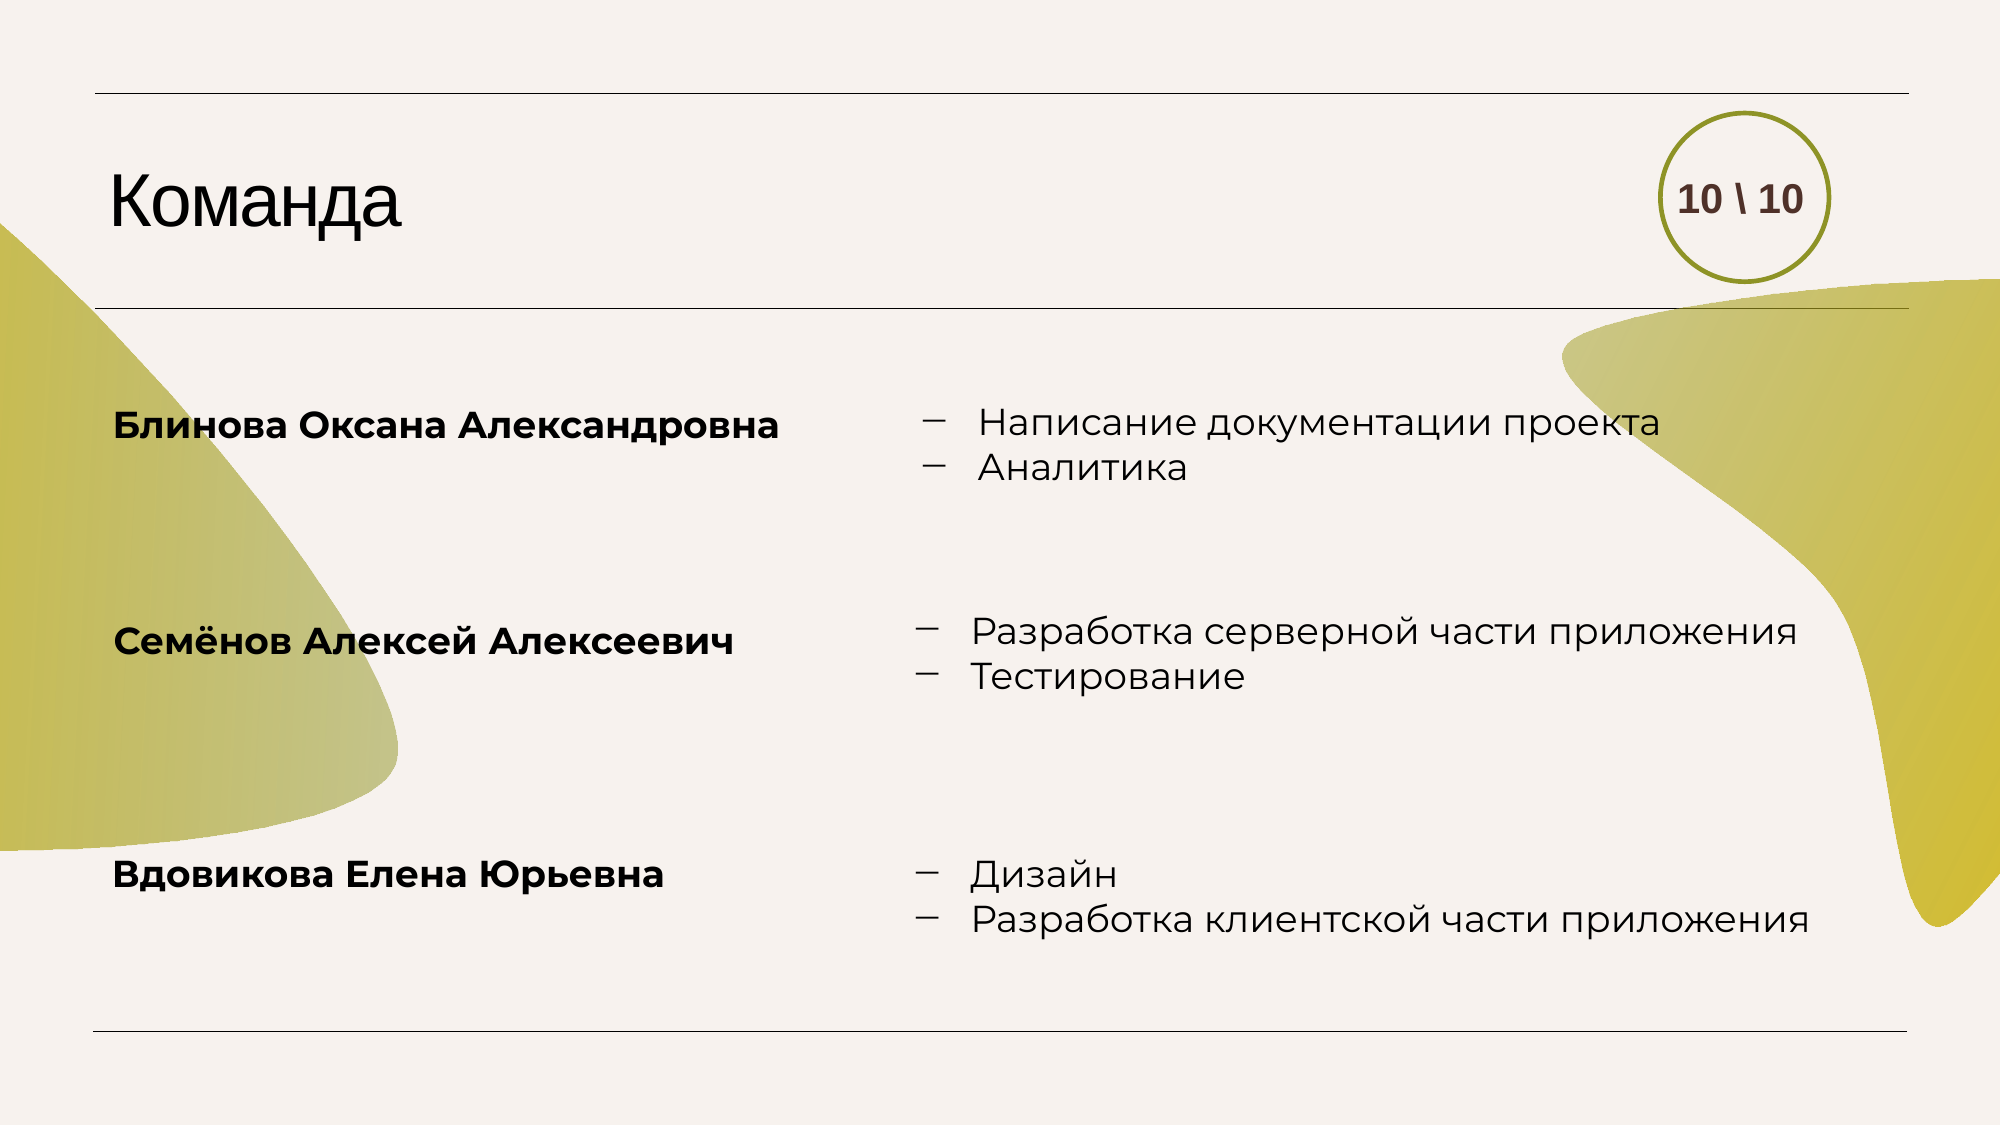

# Команда

10 \ 10
Написание документации проекта
Аналитика
Блинова Оксана Александровна
Разработка серверной части приложения
Тестирование
Семёнов Алексей Алексеевич
Вдовикова Елена Юрьевна
Дизайн
Разработка клиентской части приложения